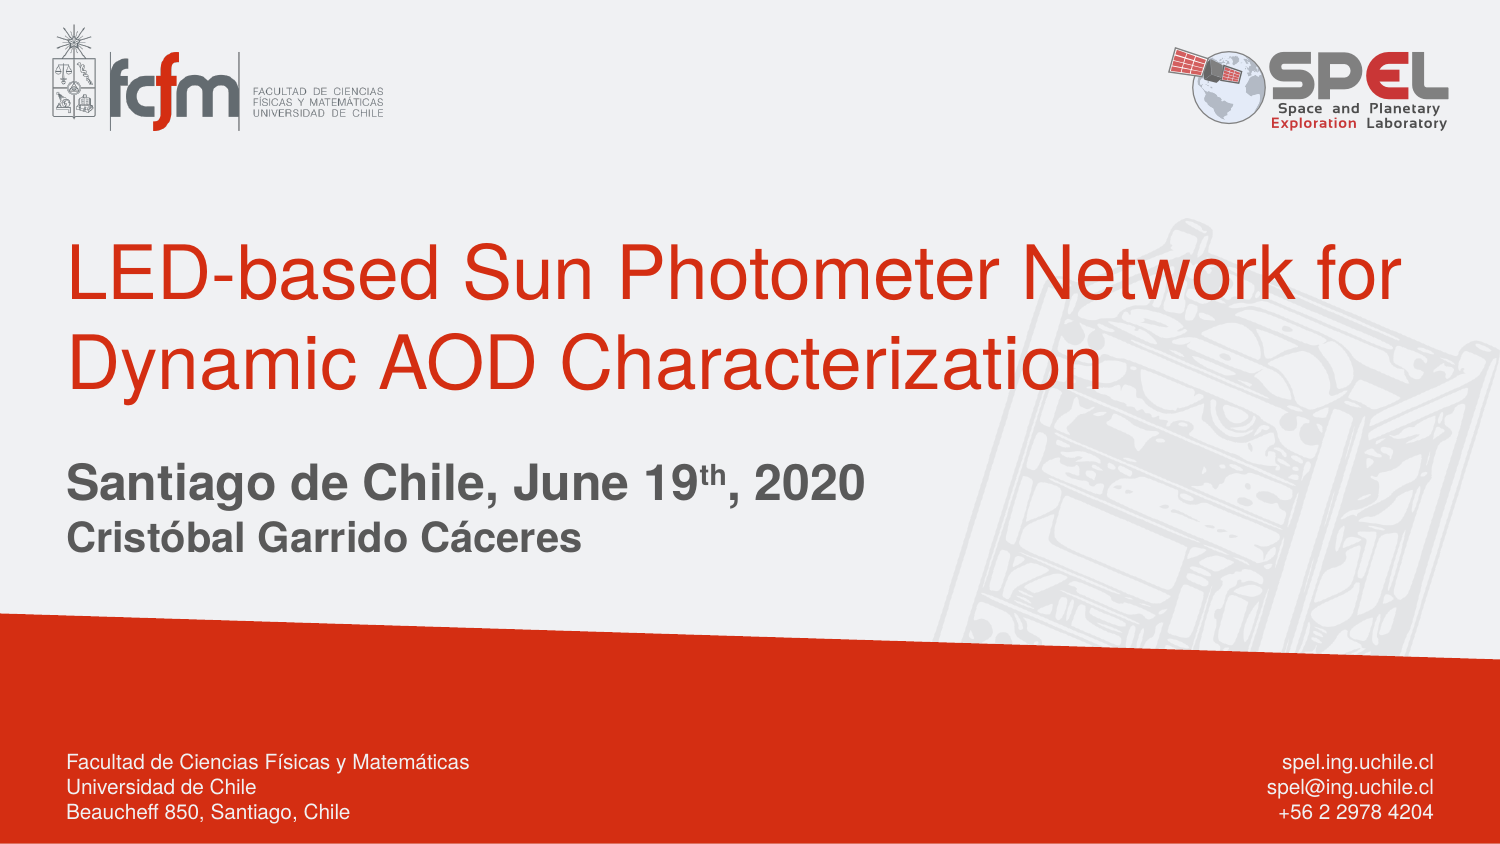

# LED-based Sun Photometer Network for Dynamic AOD Characterization
Santiago de Chile, June 19th, 2020
Cristóbal Garrido Cáceres